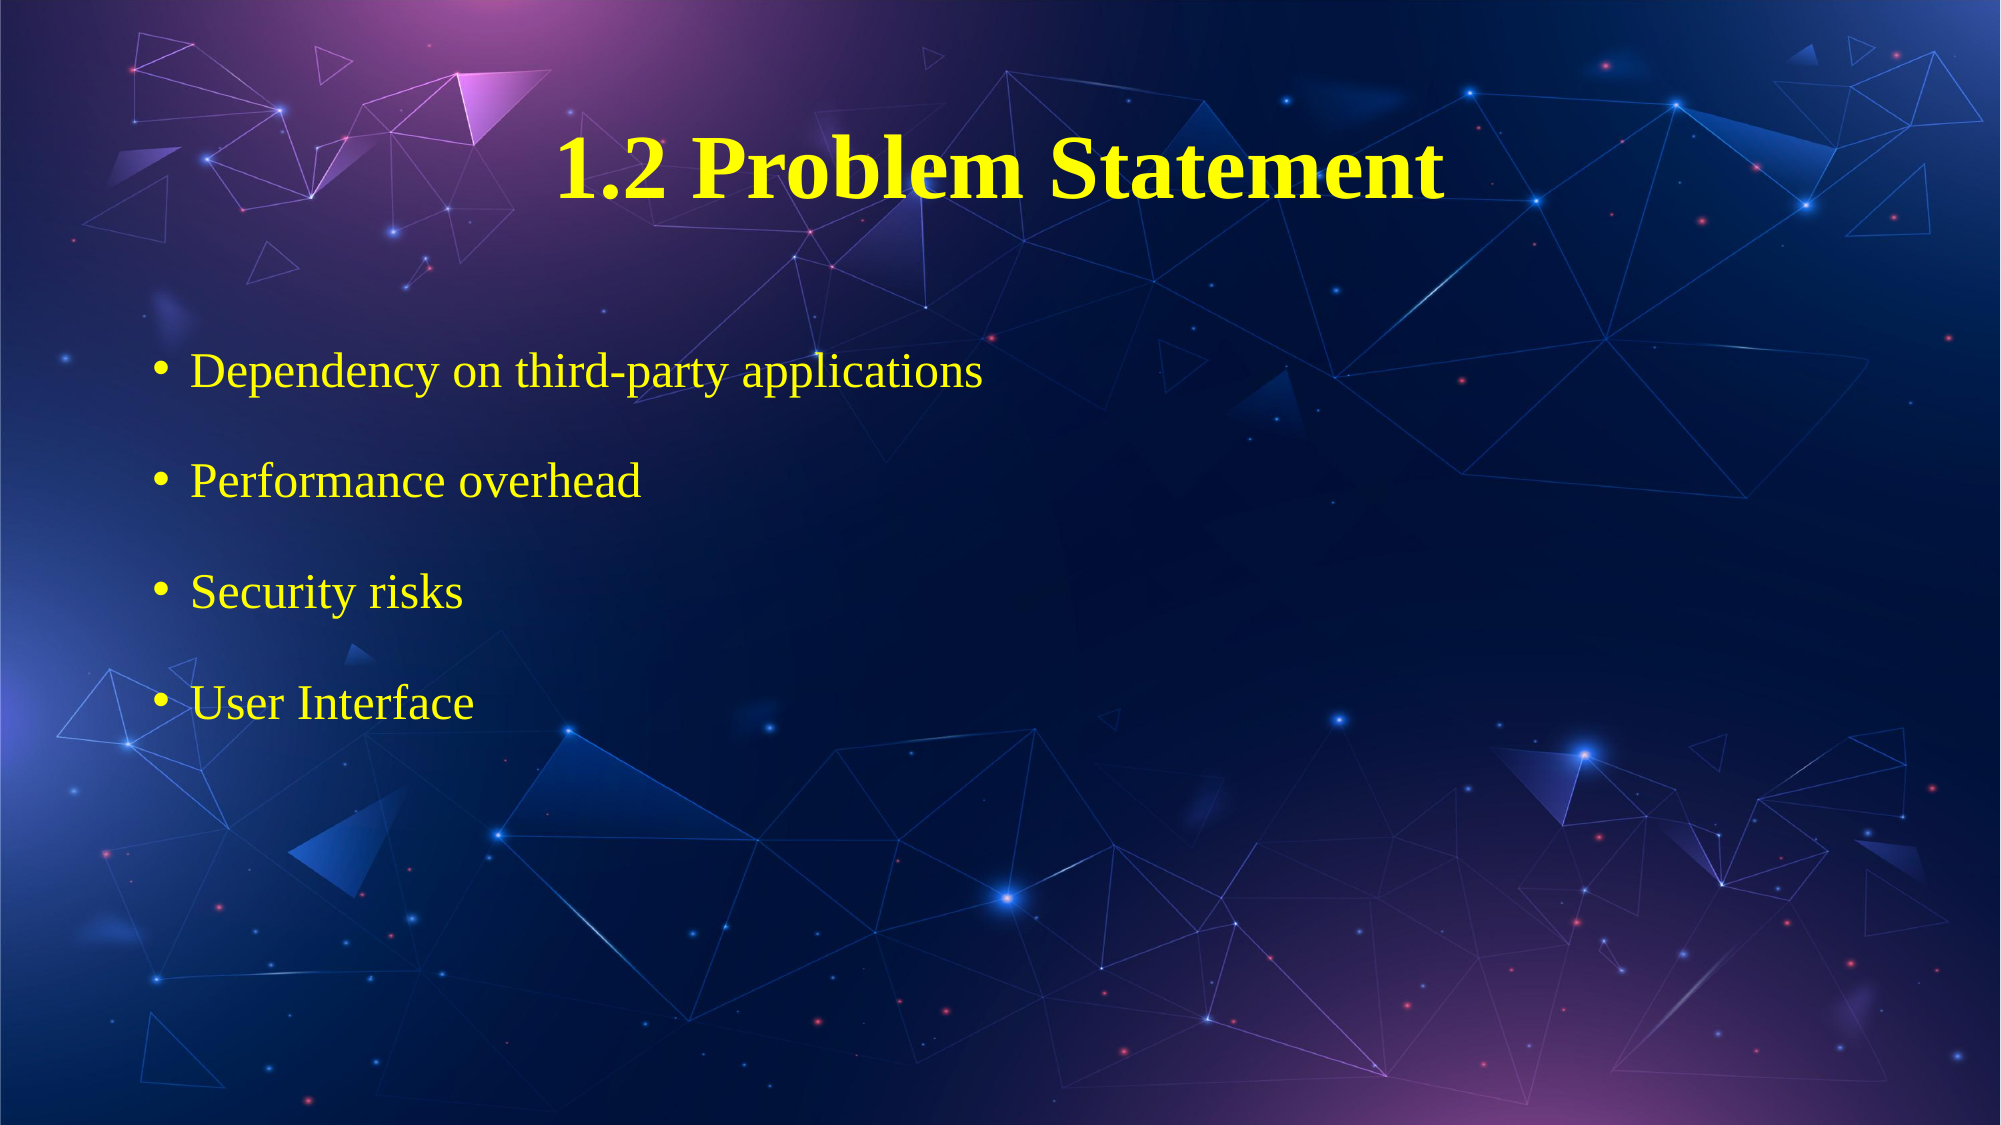

# 1.2 Problem Statement
Dependency on third-party applications
Performance overhead
Security risks
User Interface